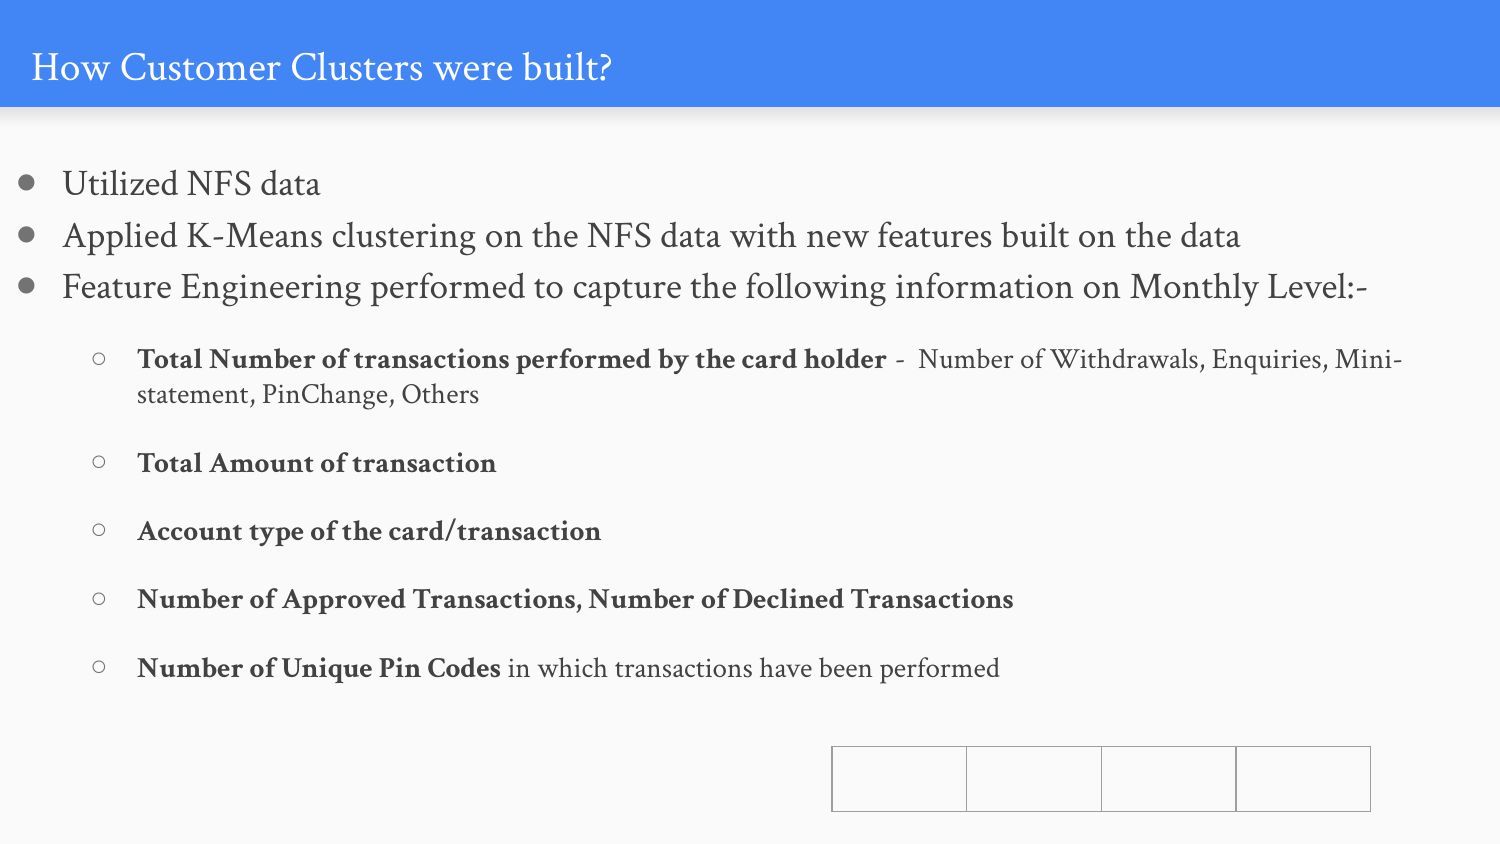

# How Customer Clusters were built?
Utilized NFS data
Applied K-Means clustering on the NFS data with new features built on the data
Feature Engineering performed to capture the following information on Monthly Level:-
Total Number of transactions performed by the card holder -  Number of Withdrawals, Enquiries, Mini-statement, PinChange, Others
Total Amount of transaction
Account type of the card/transaction
Number of Approved Transactions, Number of Declined Transactions
Number of Unique Pin Codes in which transactions have been performed

|  |  |  |  |
| --- | --- | --- | --- |